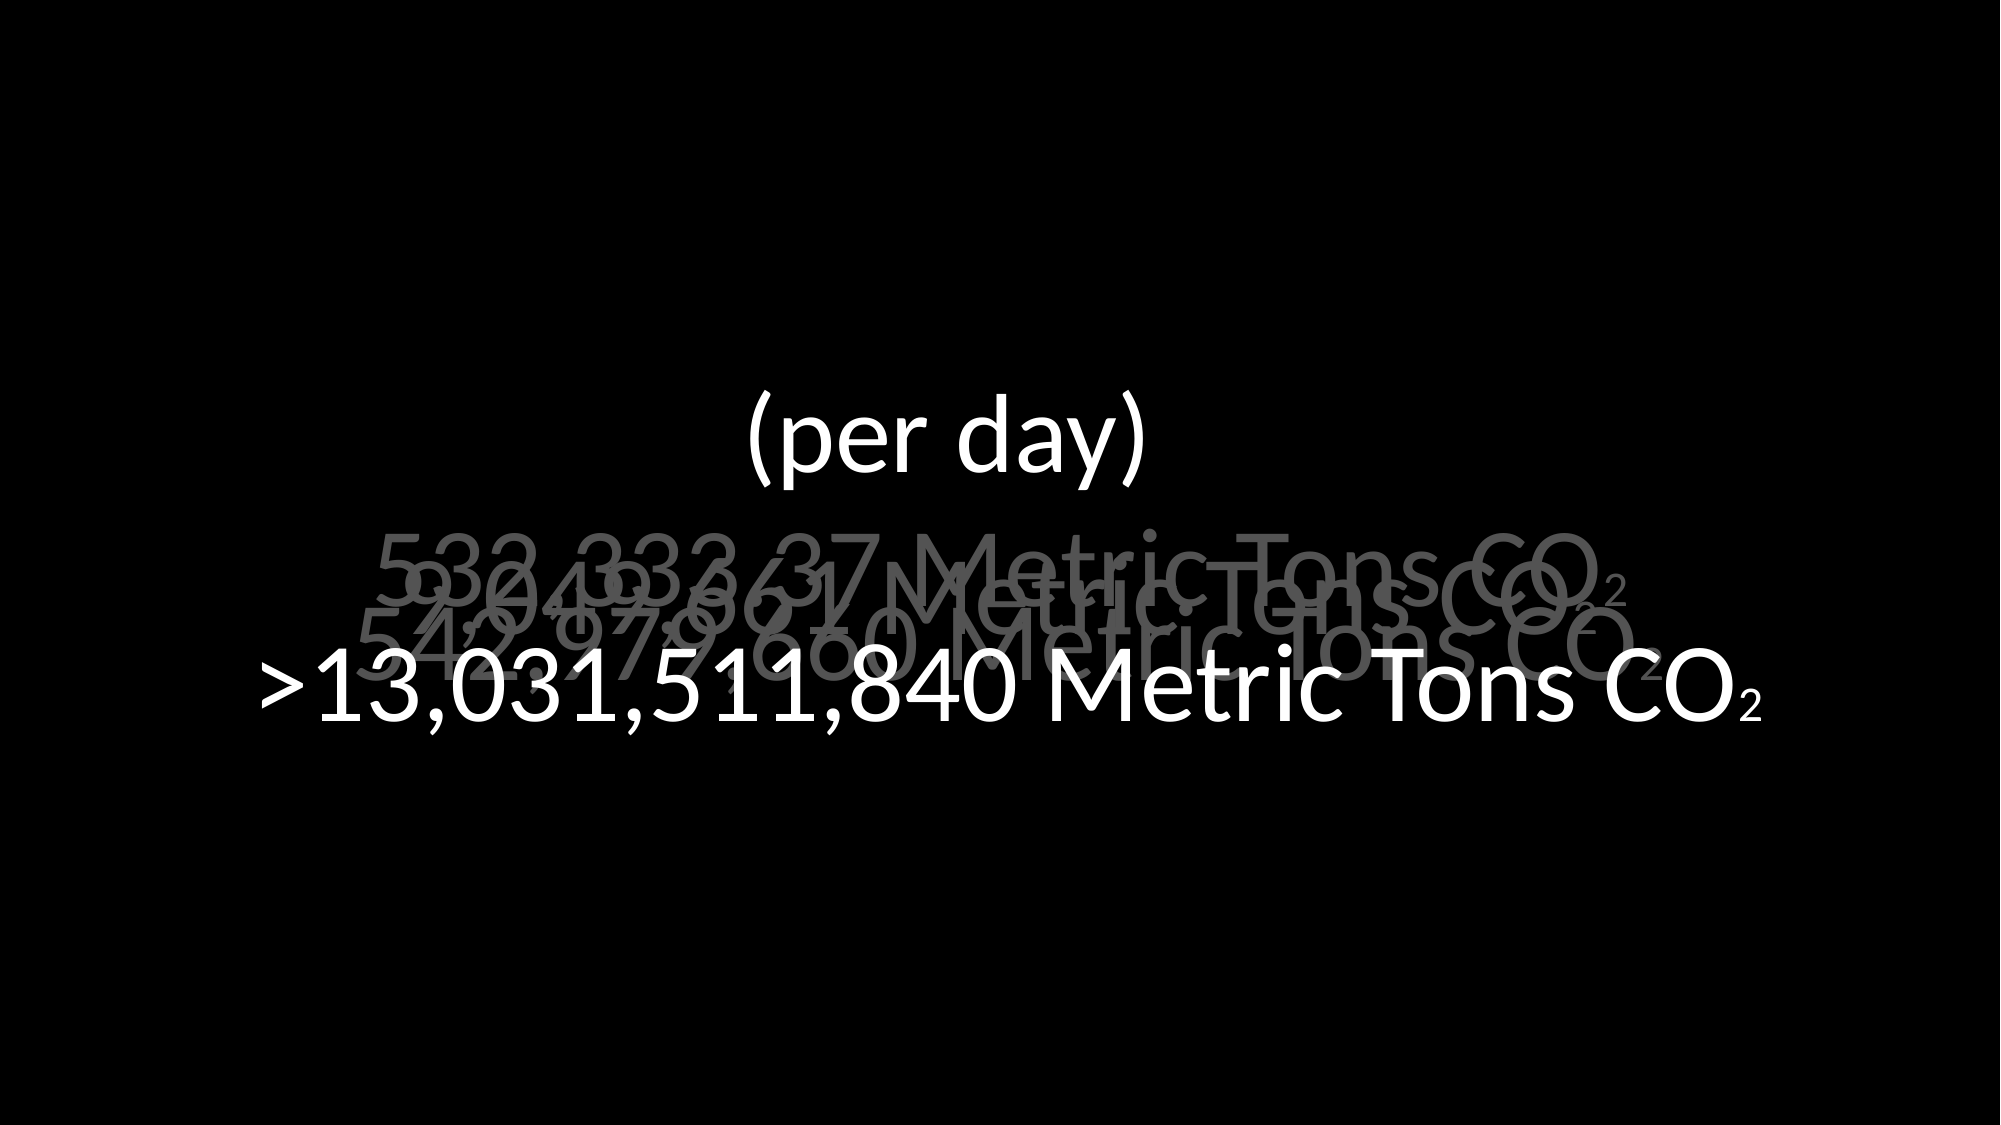

(per day)
532,333.37 Metric Tons CO2
9,049,661 Metric Tons CO2
542,979,660 Metric Tons CO2
>13,031,511,840 Metric Tons CO2